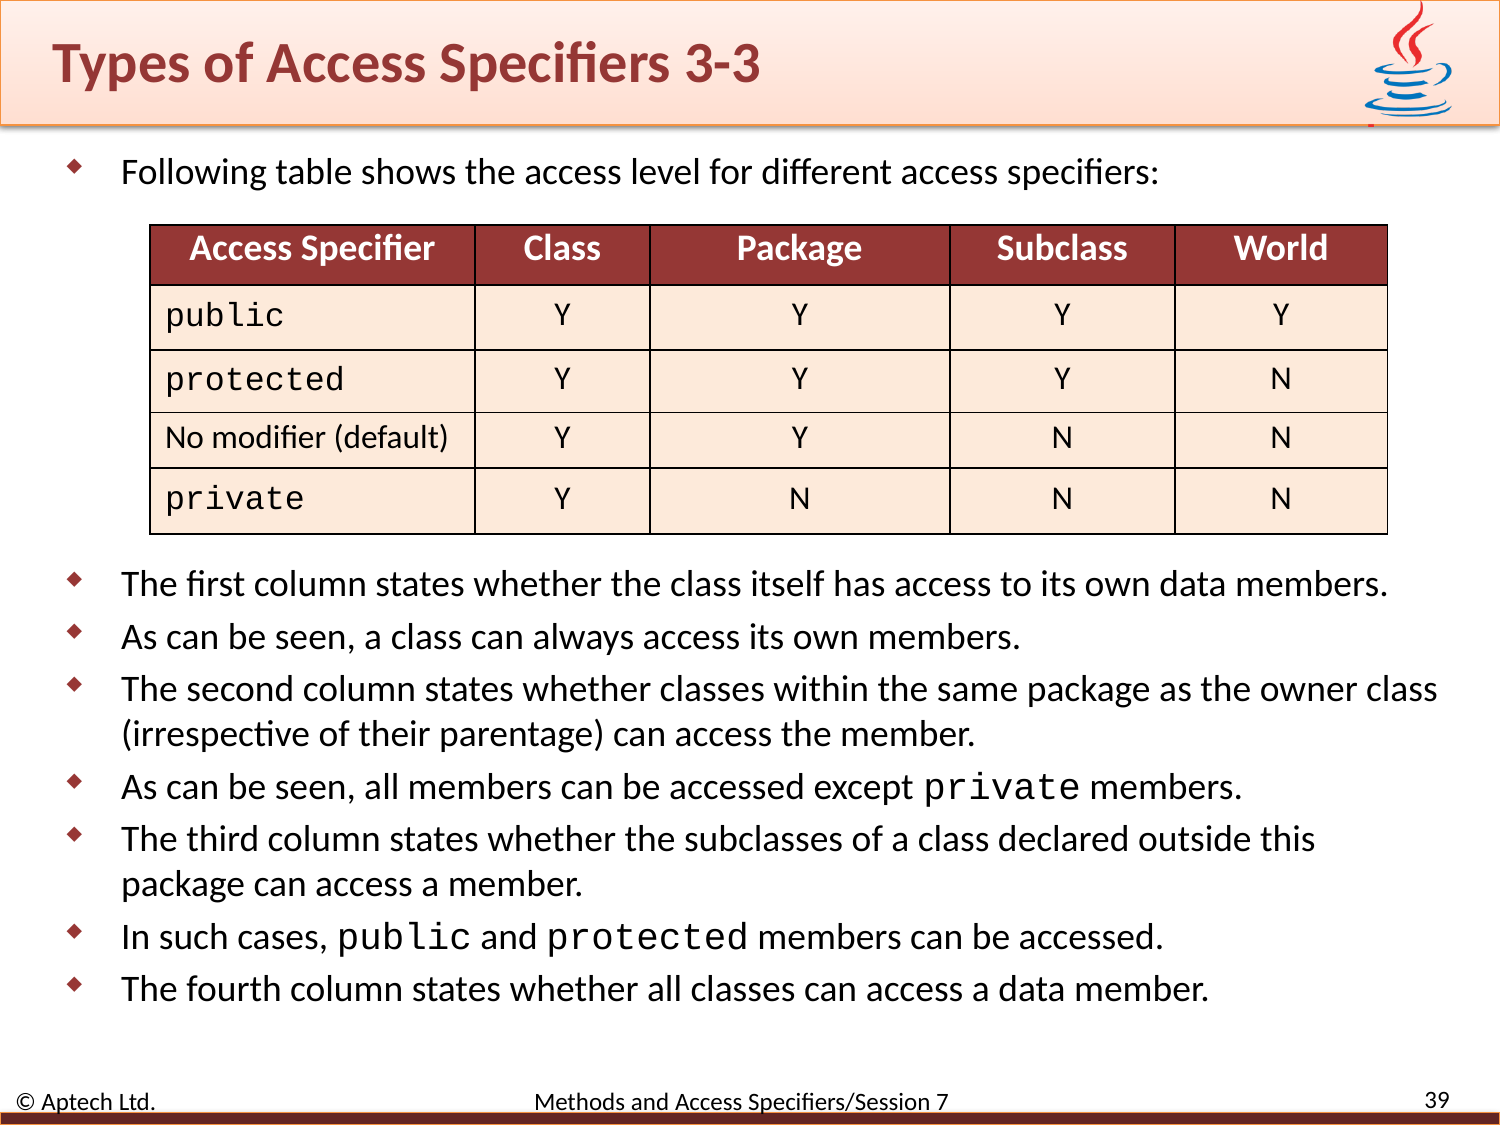

# Types of Access Specifiers 3-3
Following table shows the access level for different access specifiers:
| Access Specifier | Class | Package | Subclass | World |
| --- | --- | --- | --- | --- |
| public | Y | Y | Y | Y |
| protected | Y | Y | Y | N |
| No modifier (default) | Y | Y | N | N |
| private | Y | N | N | N |
The first column states whether the class itself has access to its own data members.
As can be seen, a class can always access its own members.
The second column states whether classes within the same package as the owner class (irrespective of their parentage) can access the member.
As can be seen, all members can be accessed except private members.
The third column states whether the subclasses of a class declared outside this package can access a member.
In such cases, public and protected members can be accessed.
The fourth column states whether all classes can access a data member.
39
© Aptech Ltd.                                                                  Methods and Access Specifiers/Session 7